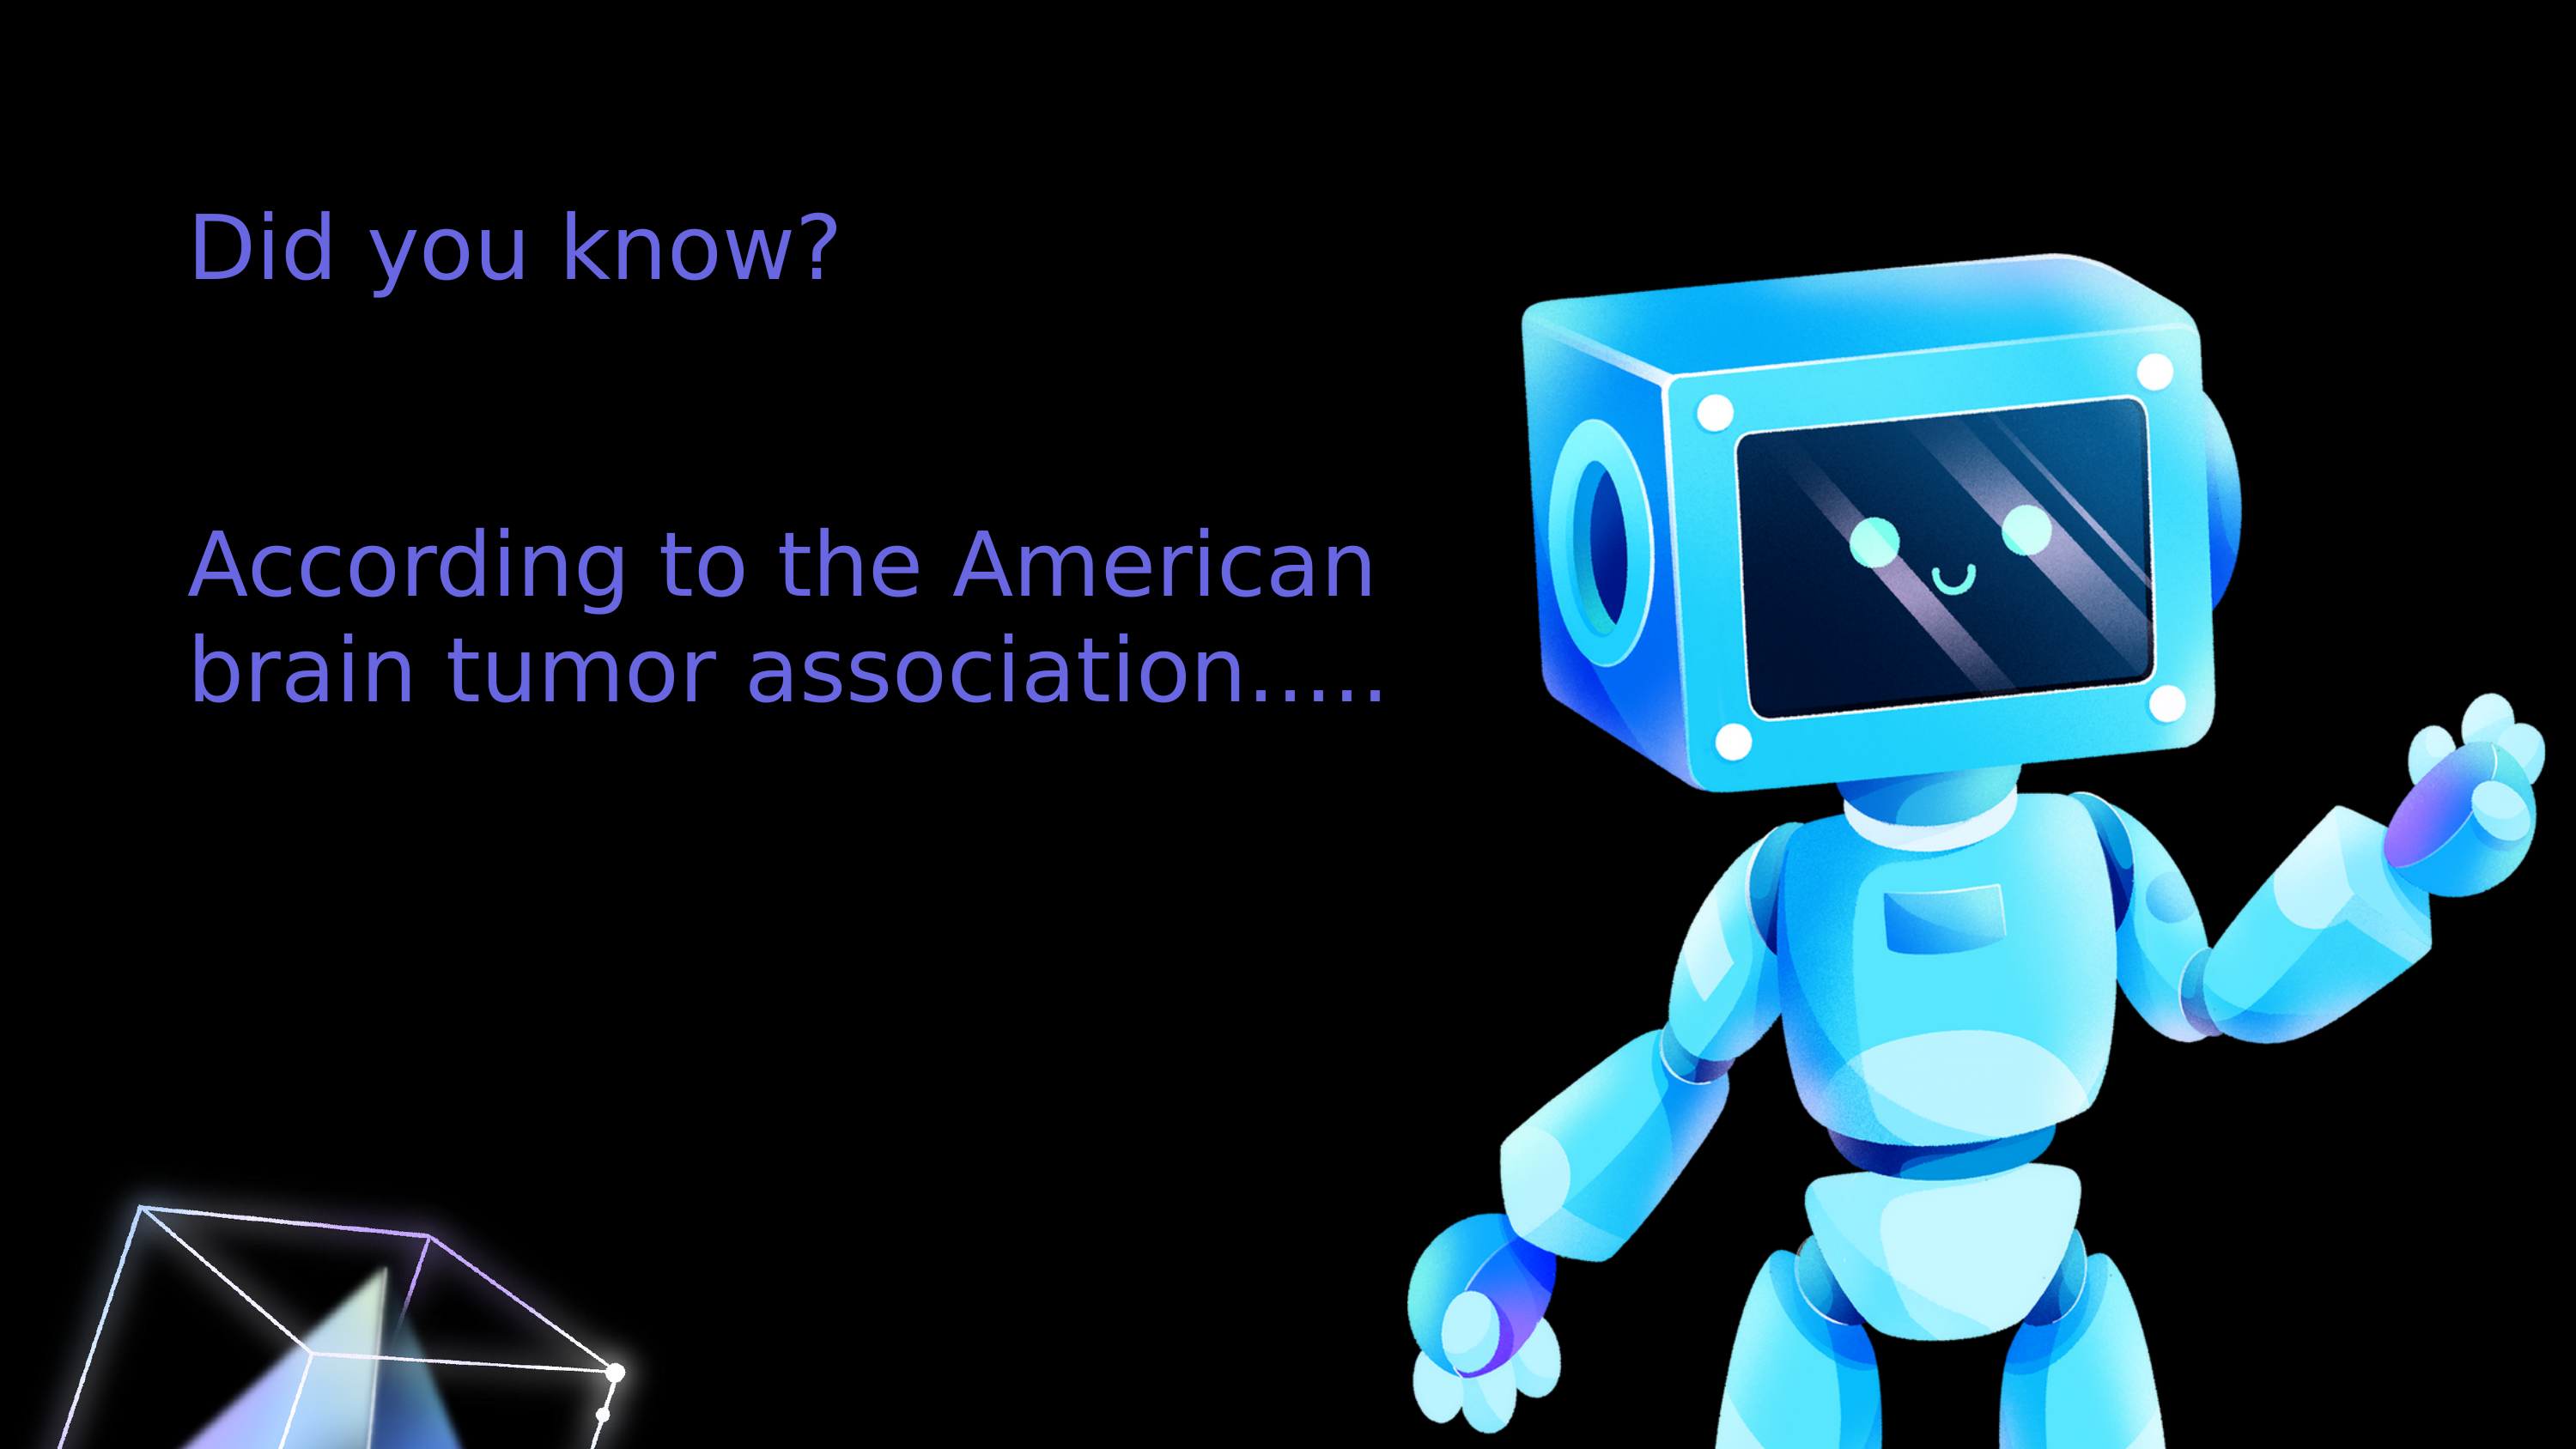

Did you know?

According to the American brain tumor association.....